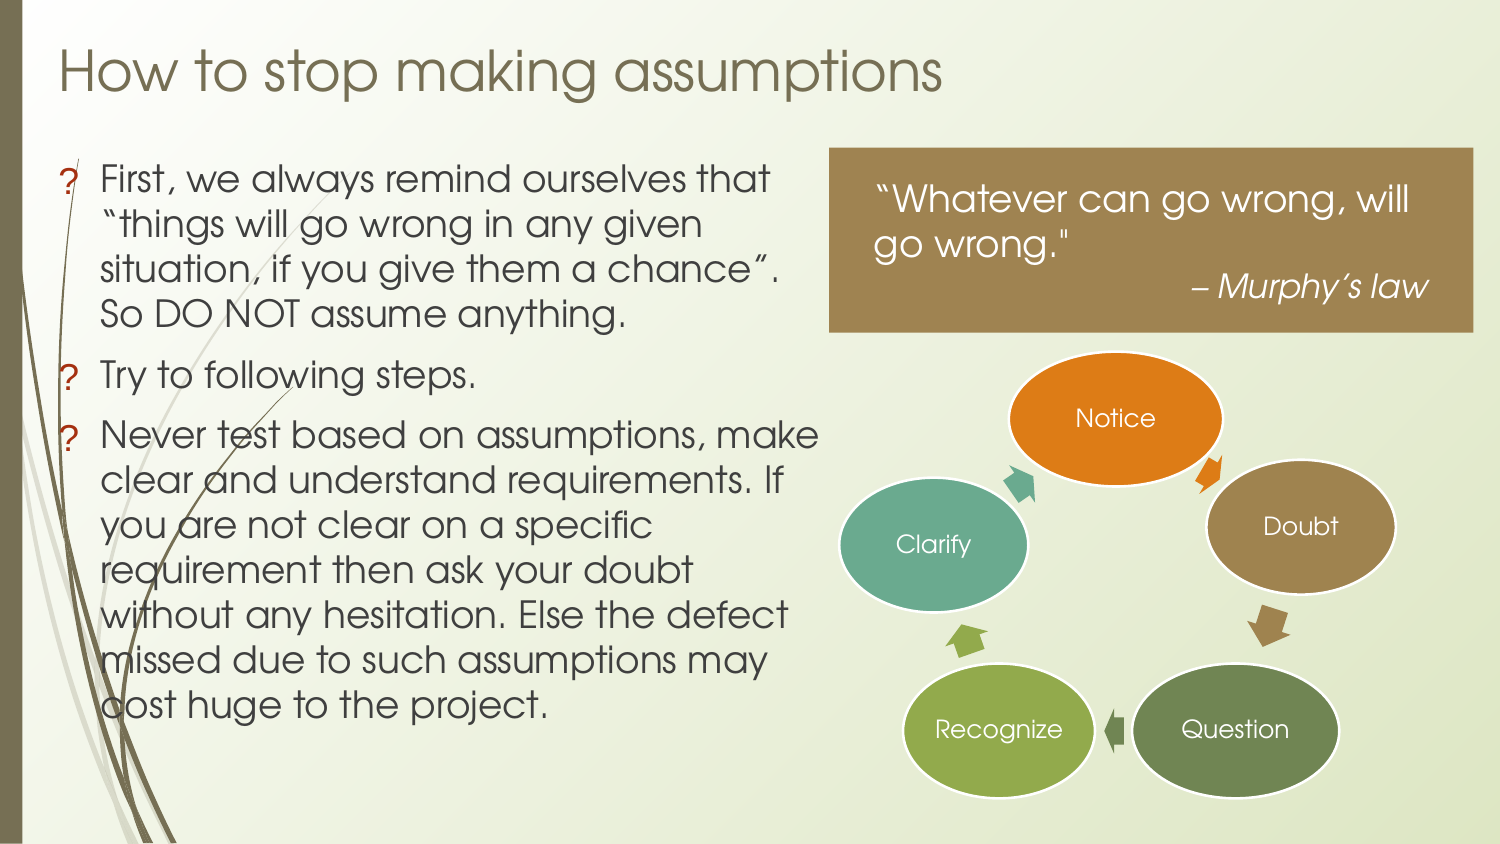

# How to stop making assumptions
First, we always remind ourselves that “things will go wrong in any given situation, if you give them a chance”. So DO NOT assume anything.
Try to following steps.
Never test based on assumptions, make clear and understand requirements. If you are not clear on a specific requirement then ask your doubt without any hesitation. Else the defect missed due to such assumptions may cost huge to the project.

“Whatever can go wrong, will go wrong."
– Murphy’s law

Notice

Doubt
Clarify

Recognize
Question